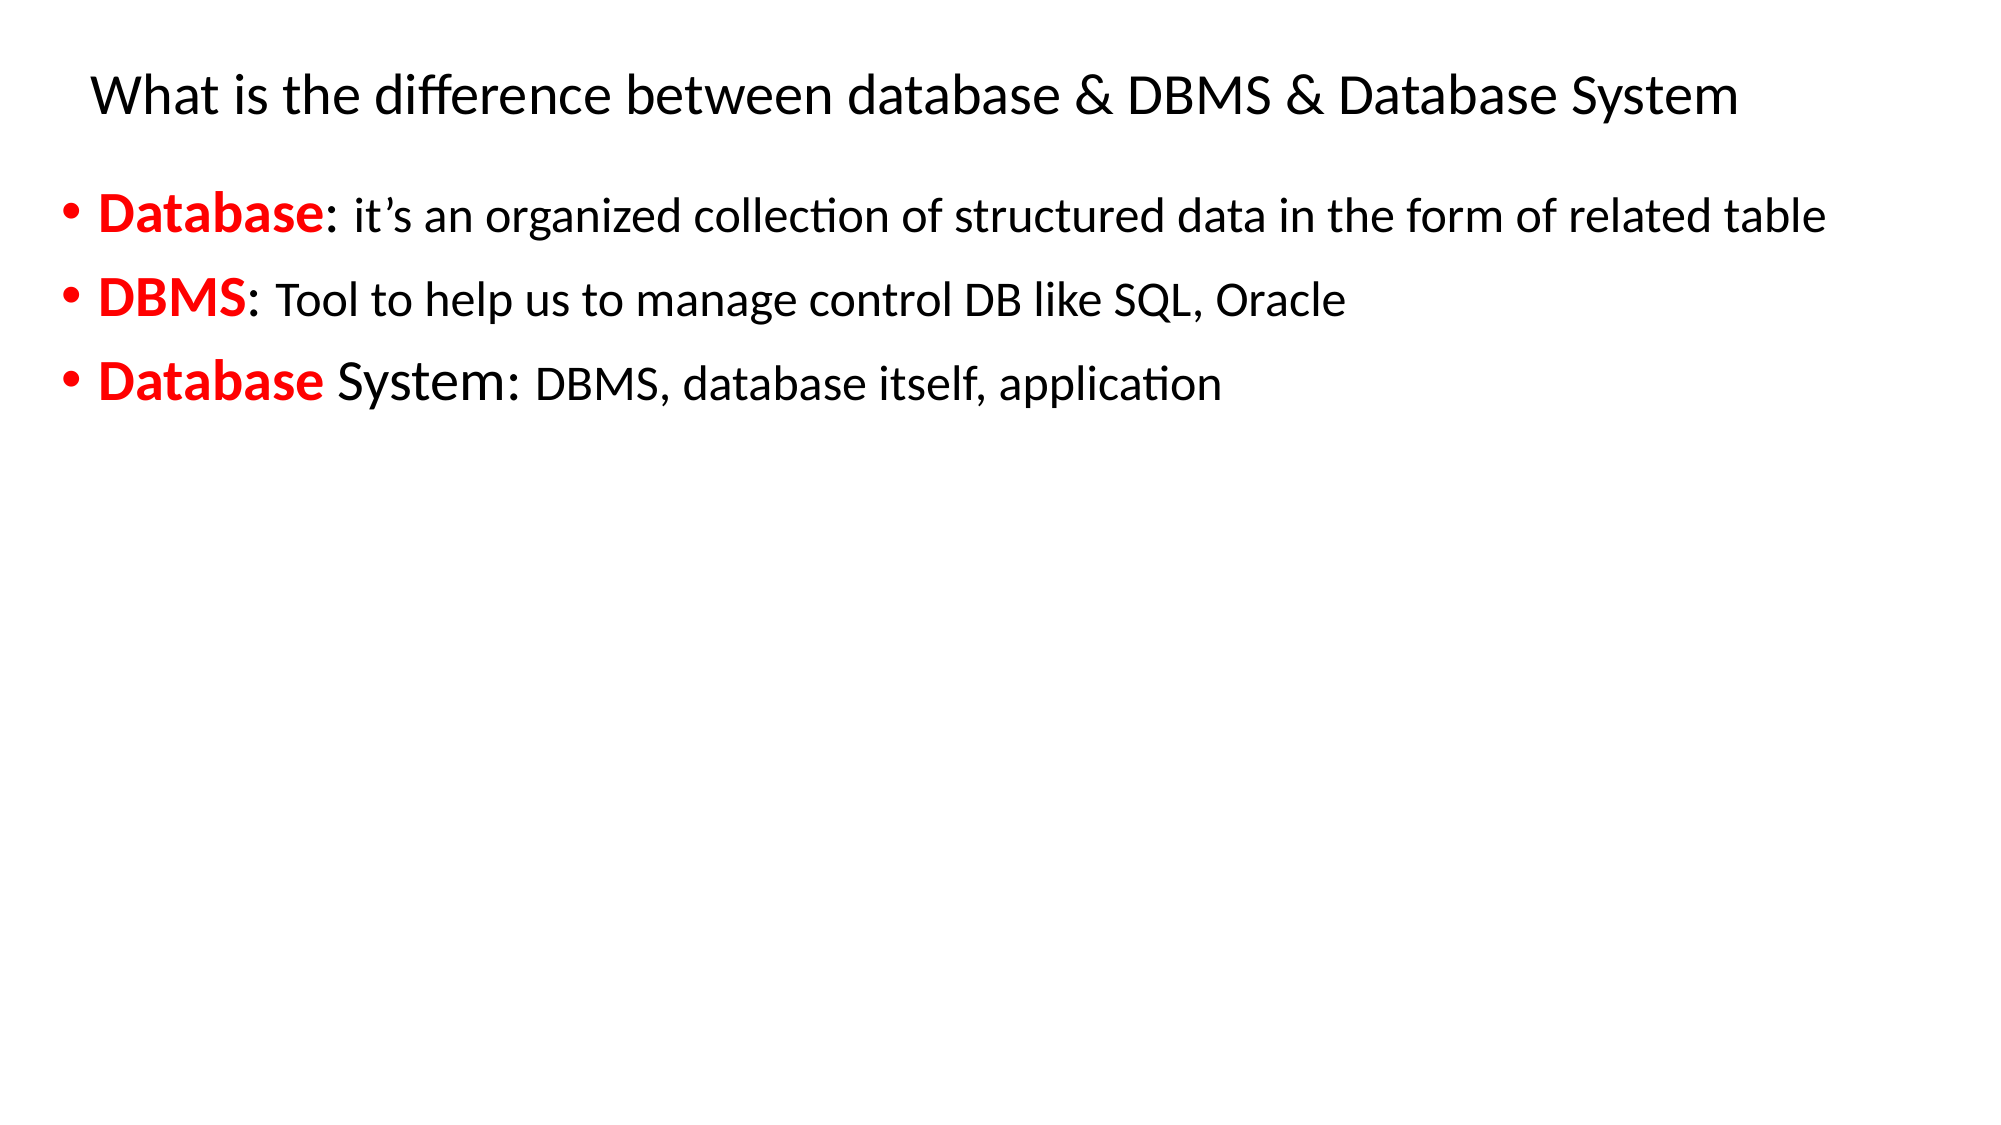

# What is the difference between database & DBMS & Database System
Database: it’s an organized collection of structured data in the form of related table
DBMS: Tool to help us to manage control DB like SQL, Oracle
Database System: DBMS, database itself, application